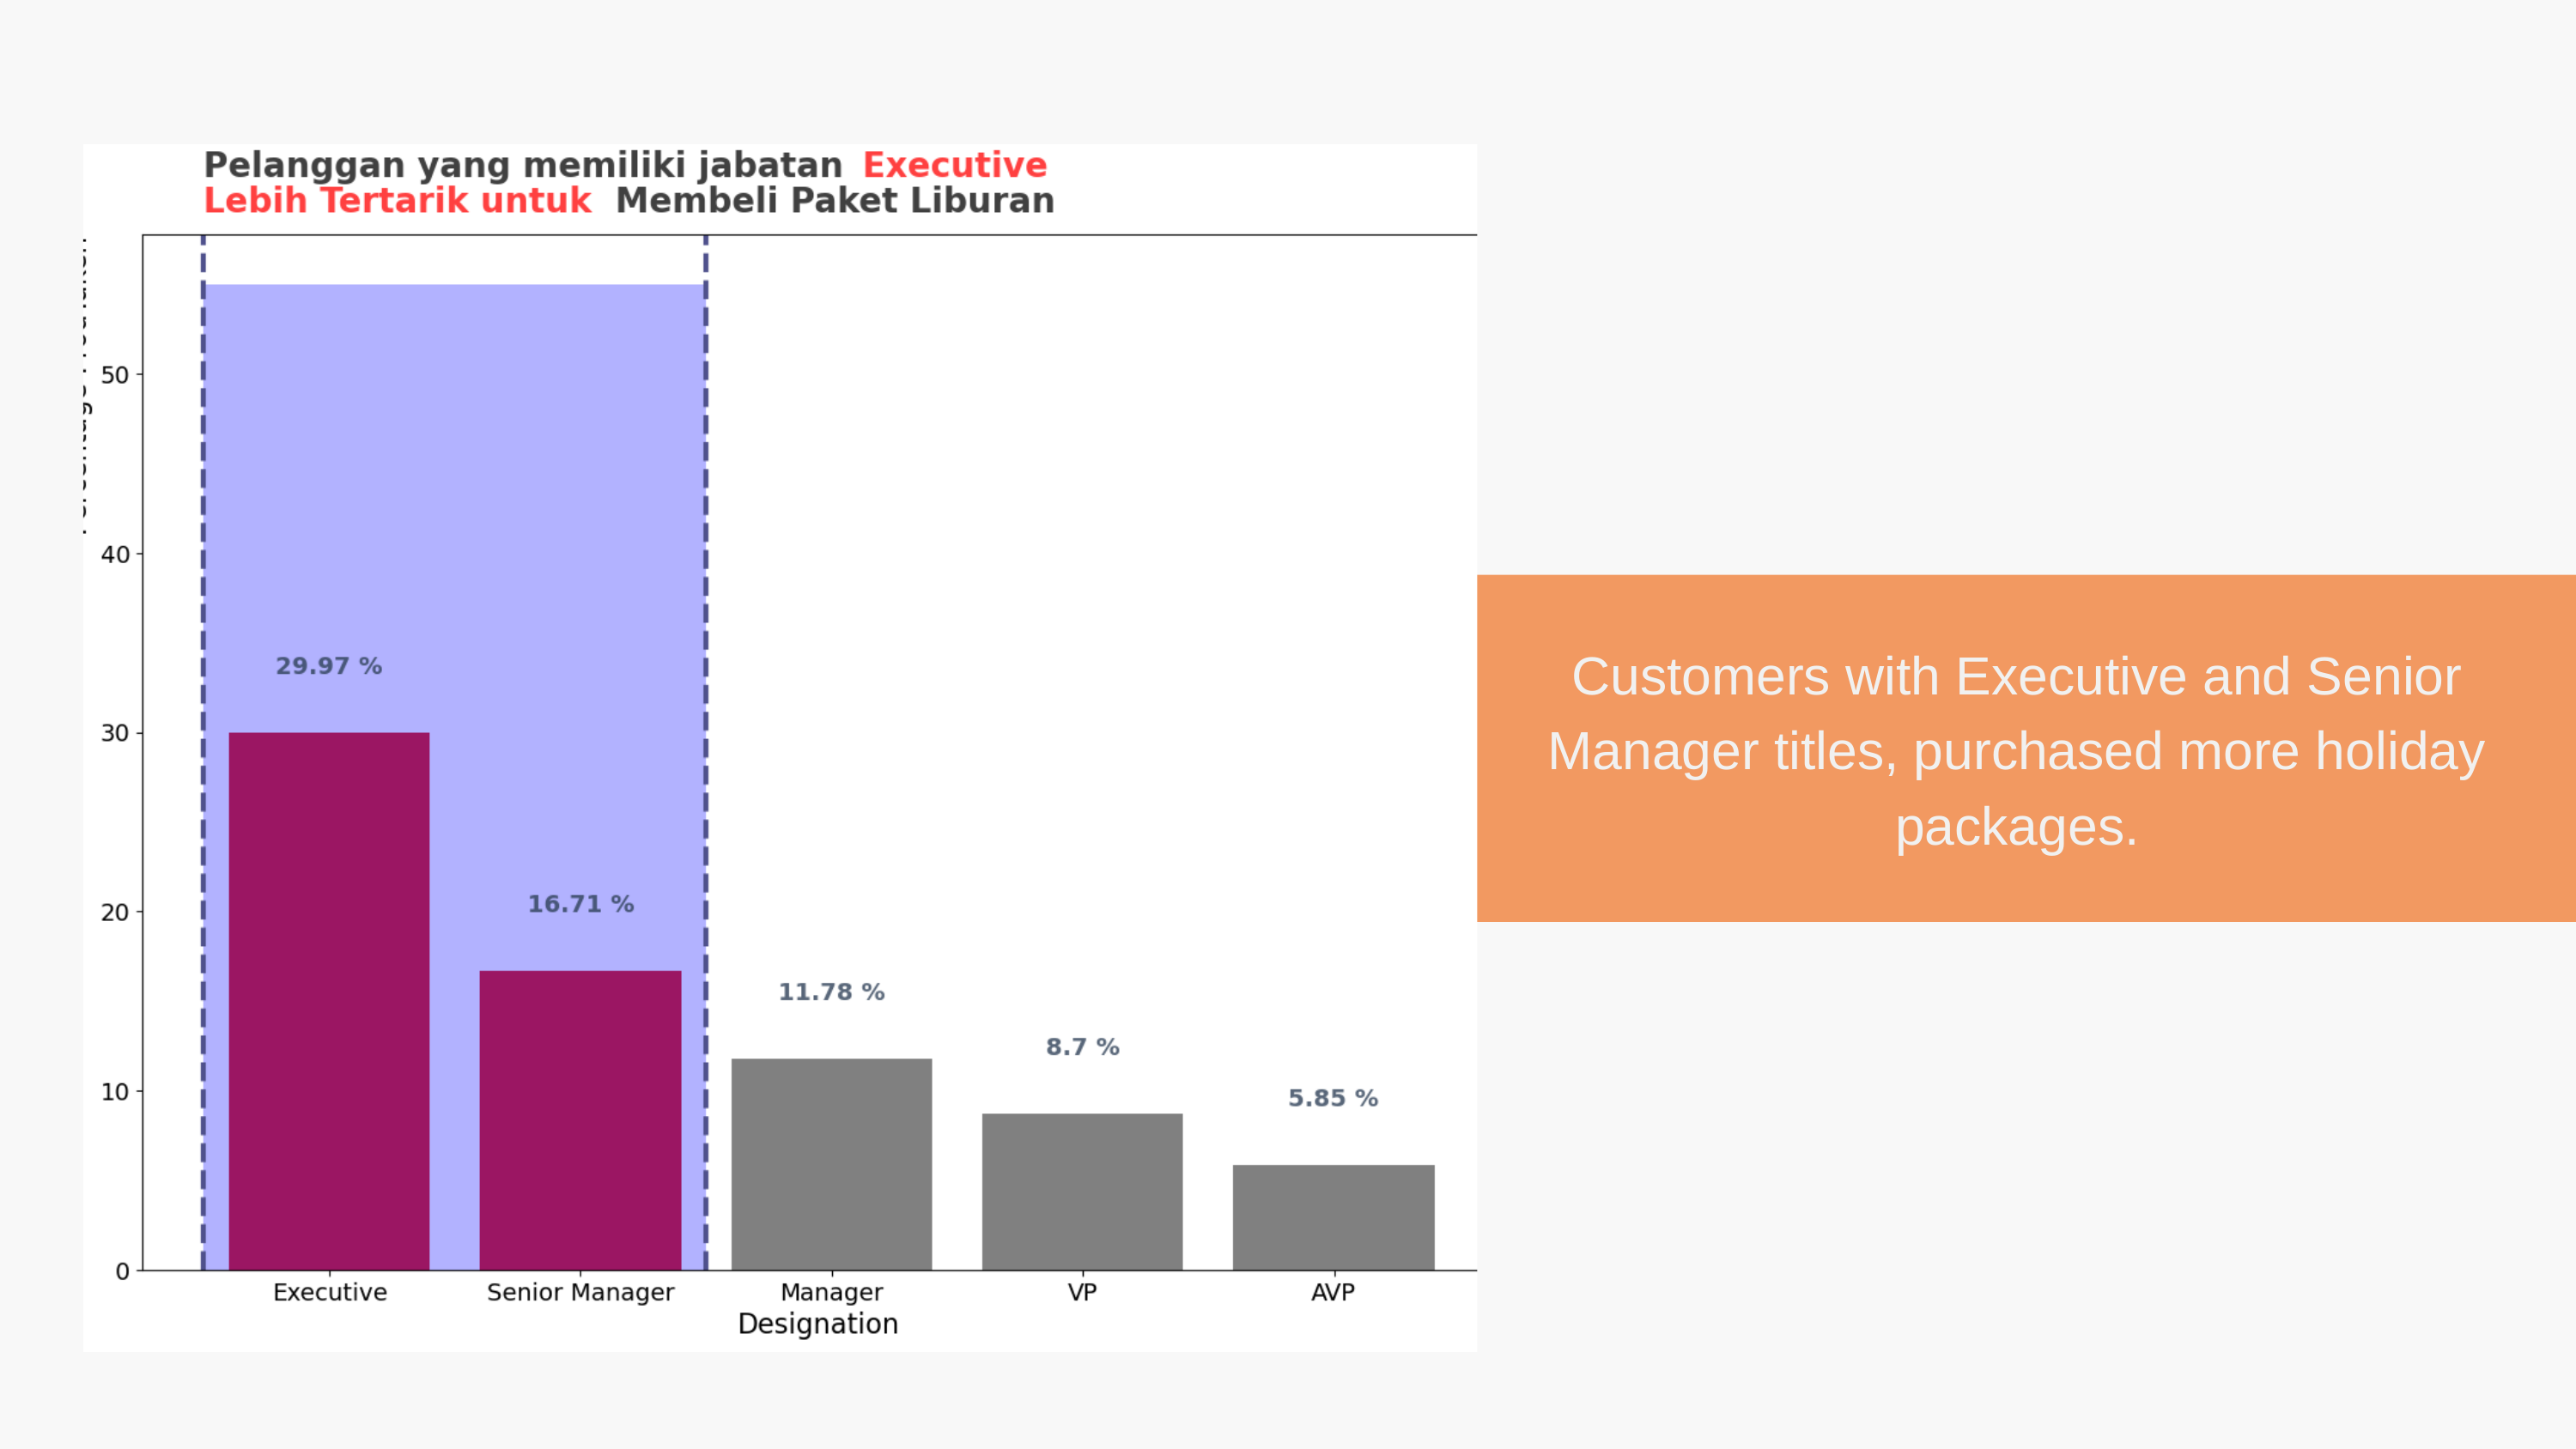

Customers with Executive and Senior Manager titles, purchased more holiday packages.